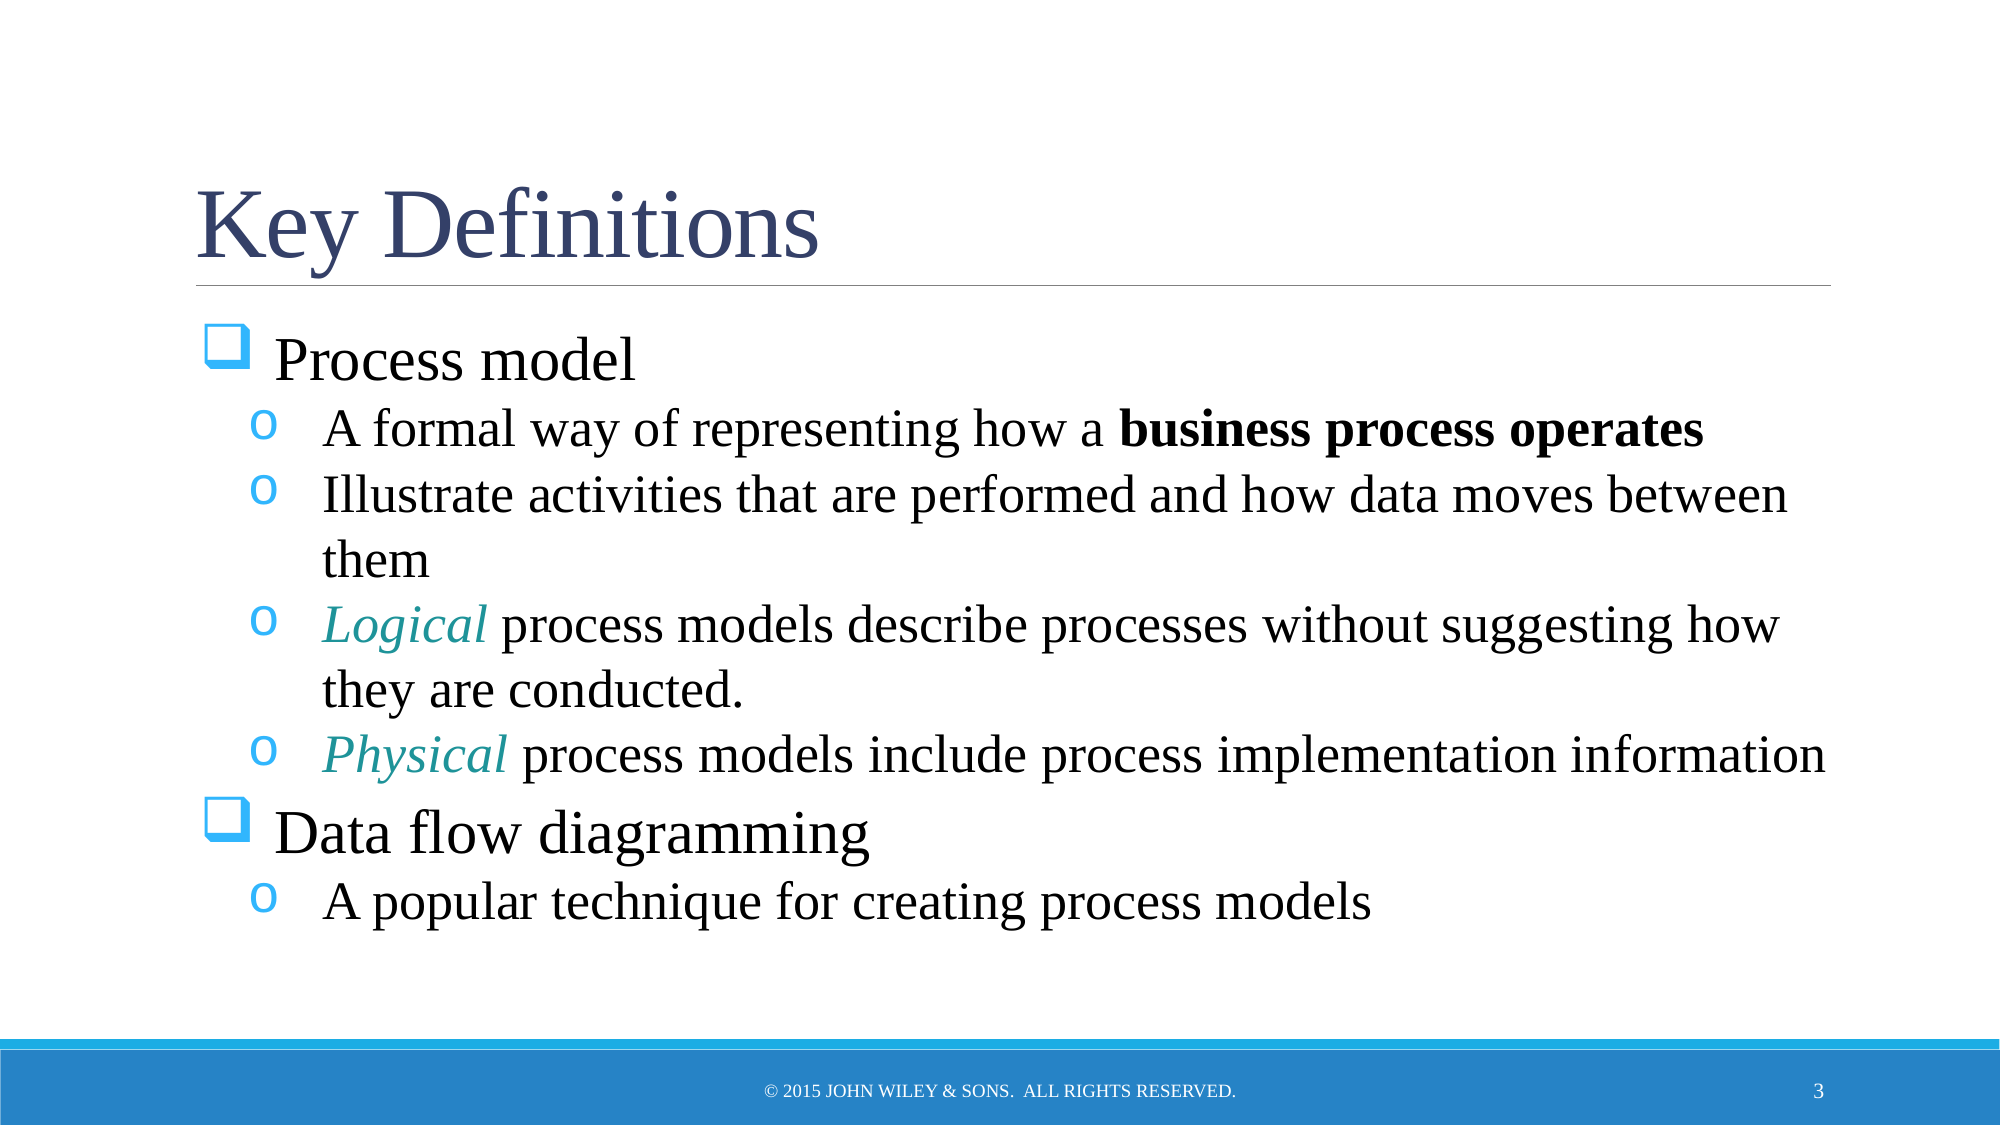

# Key Definitions
Process model
A formal way of representing how a business process operates
Illustrate activities that are performed and how data moves between them
Logical process models describe processes without suggesting how they are conducted.
Physical process models include process implementation information
Data flow diagramming
A popular technique for creating process models
© 2015 John Wiley & Sons.  All Rights Reserved.
3